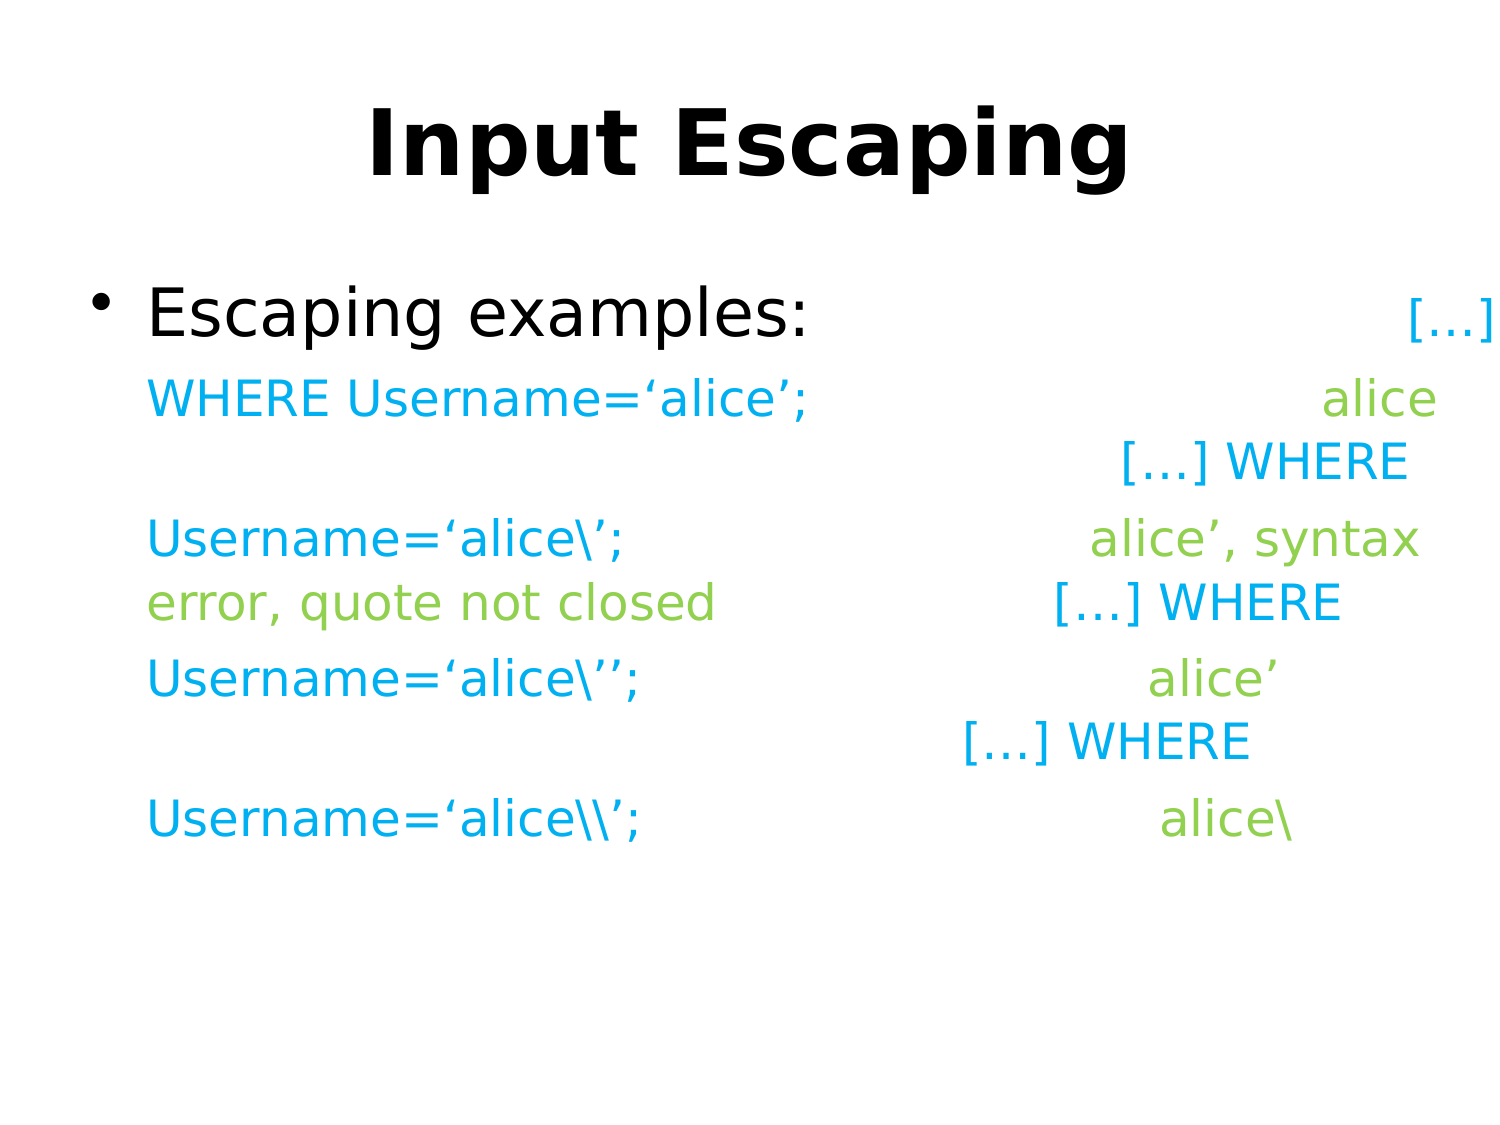

# Input Escaping
Escaping examples:                            […] WHERE Username=‘alice’;                              alice                                                                  […] WHERE Username=‘alice\’;                            alice’, syntax error, quote not closed                     […] WHERE Username=‘alice\’’;                              alice’                                                                  […] WHERE Username=‘alice\\’;                              alice\